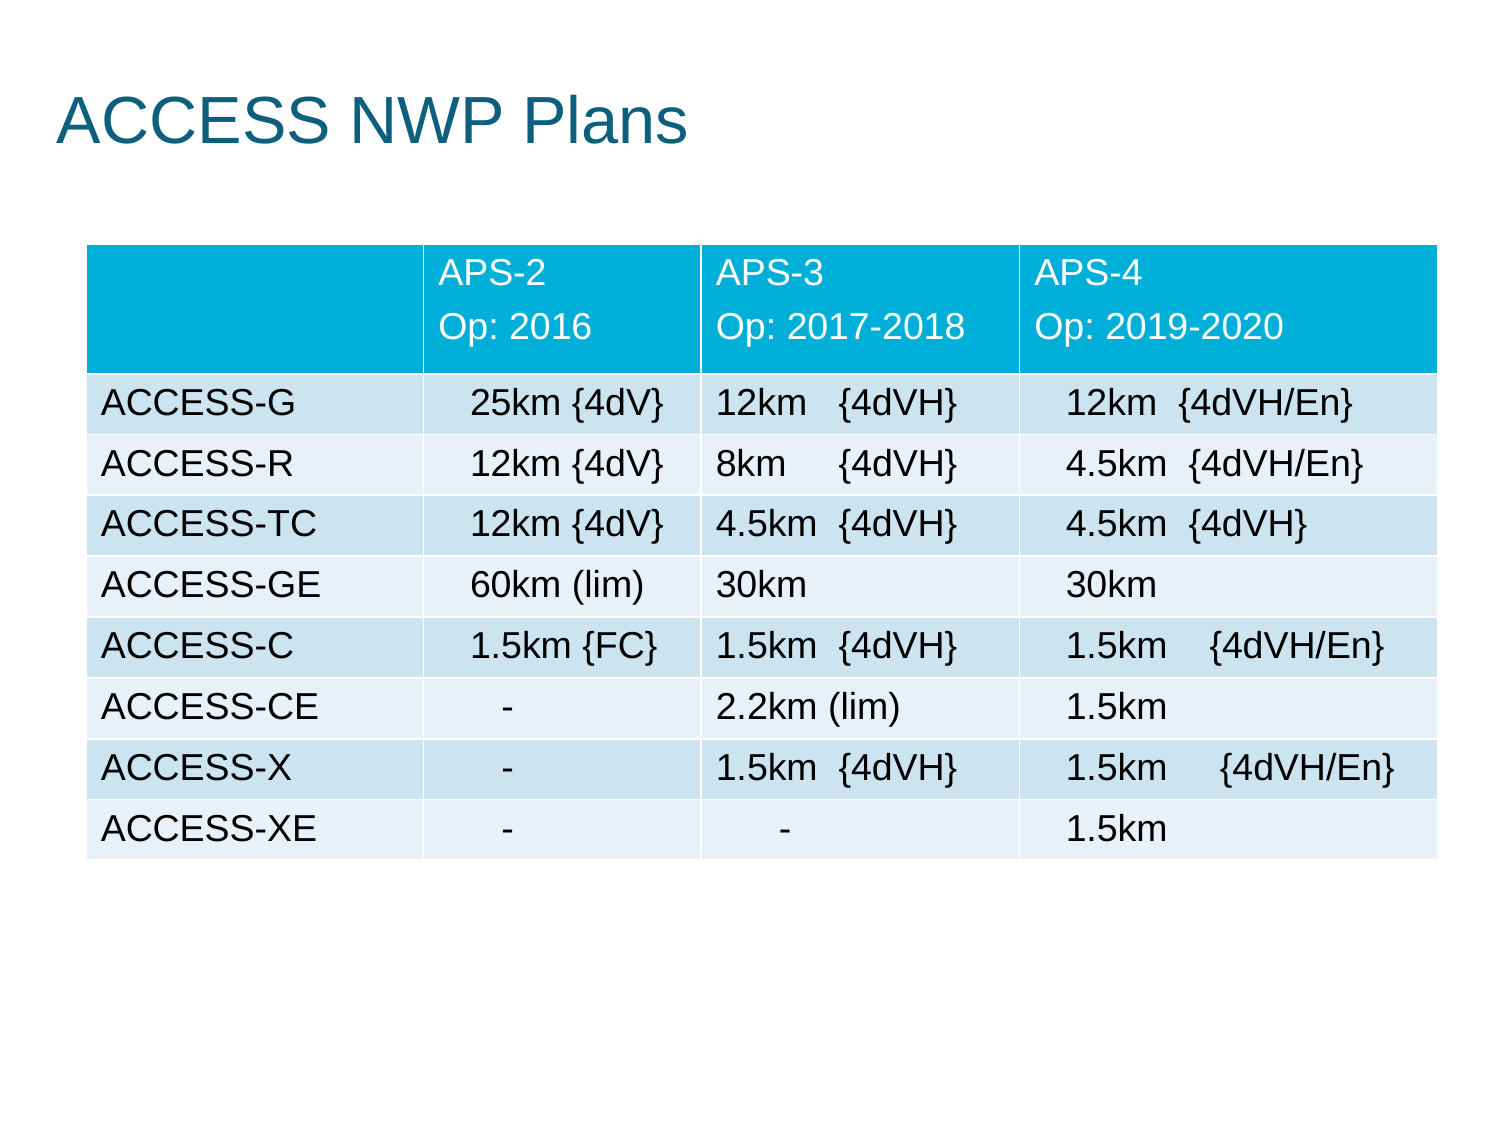

# ACCESS NWP Plans
|  | APS-2 Op: 2016 | APS-3 Op: 2017-2018 | APS-4 Op: 2019-2020 |
| --- | --- | --- | --- |
| ACCESS-G | 25km {4dV} | 12km {4dVH} | 12km {4dVH/En} |
| ACCESS-R | 12km {4dV} | 8km {4dVH} | 4.5km {4dVH/En} |
| ACCESS-TC | 12km {4dV} | 4.5km {4dVH} | 4.5km {4dVH} |
| ACCESS-GE | 60km (lim) | 30km | 30km |
| ACCESS-C | 1.5km {FC} | 1.5km {4dVH} | 1.5km {4dVH/En} |
| ACCESS-CE | - | 2.2km (lim) | 1.5km |
| ACCESS-X | - | 1.5km {4dVH} | 1.5km {4dVH/En} |
| ACCESS-XE | - | - | 1.5km |